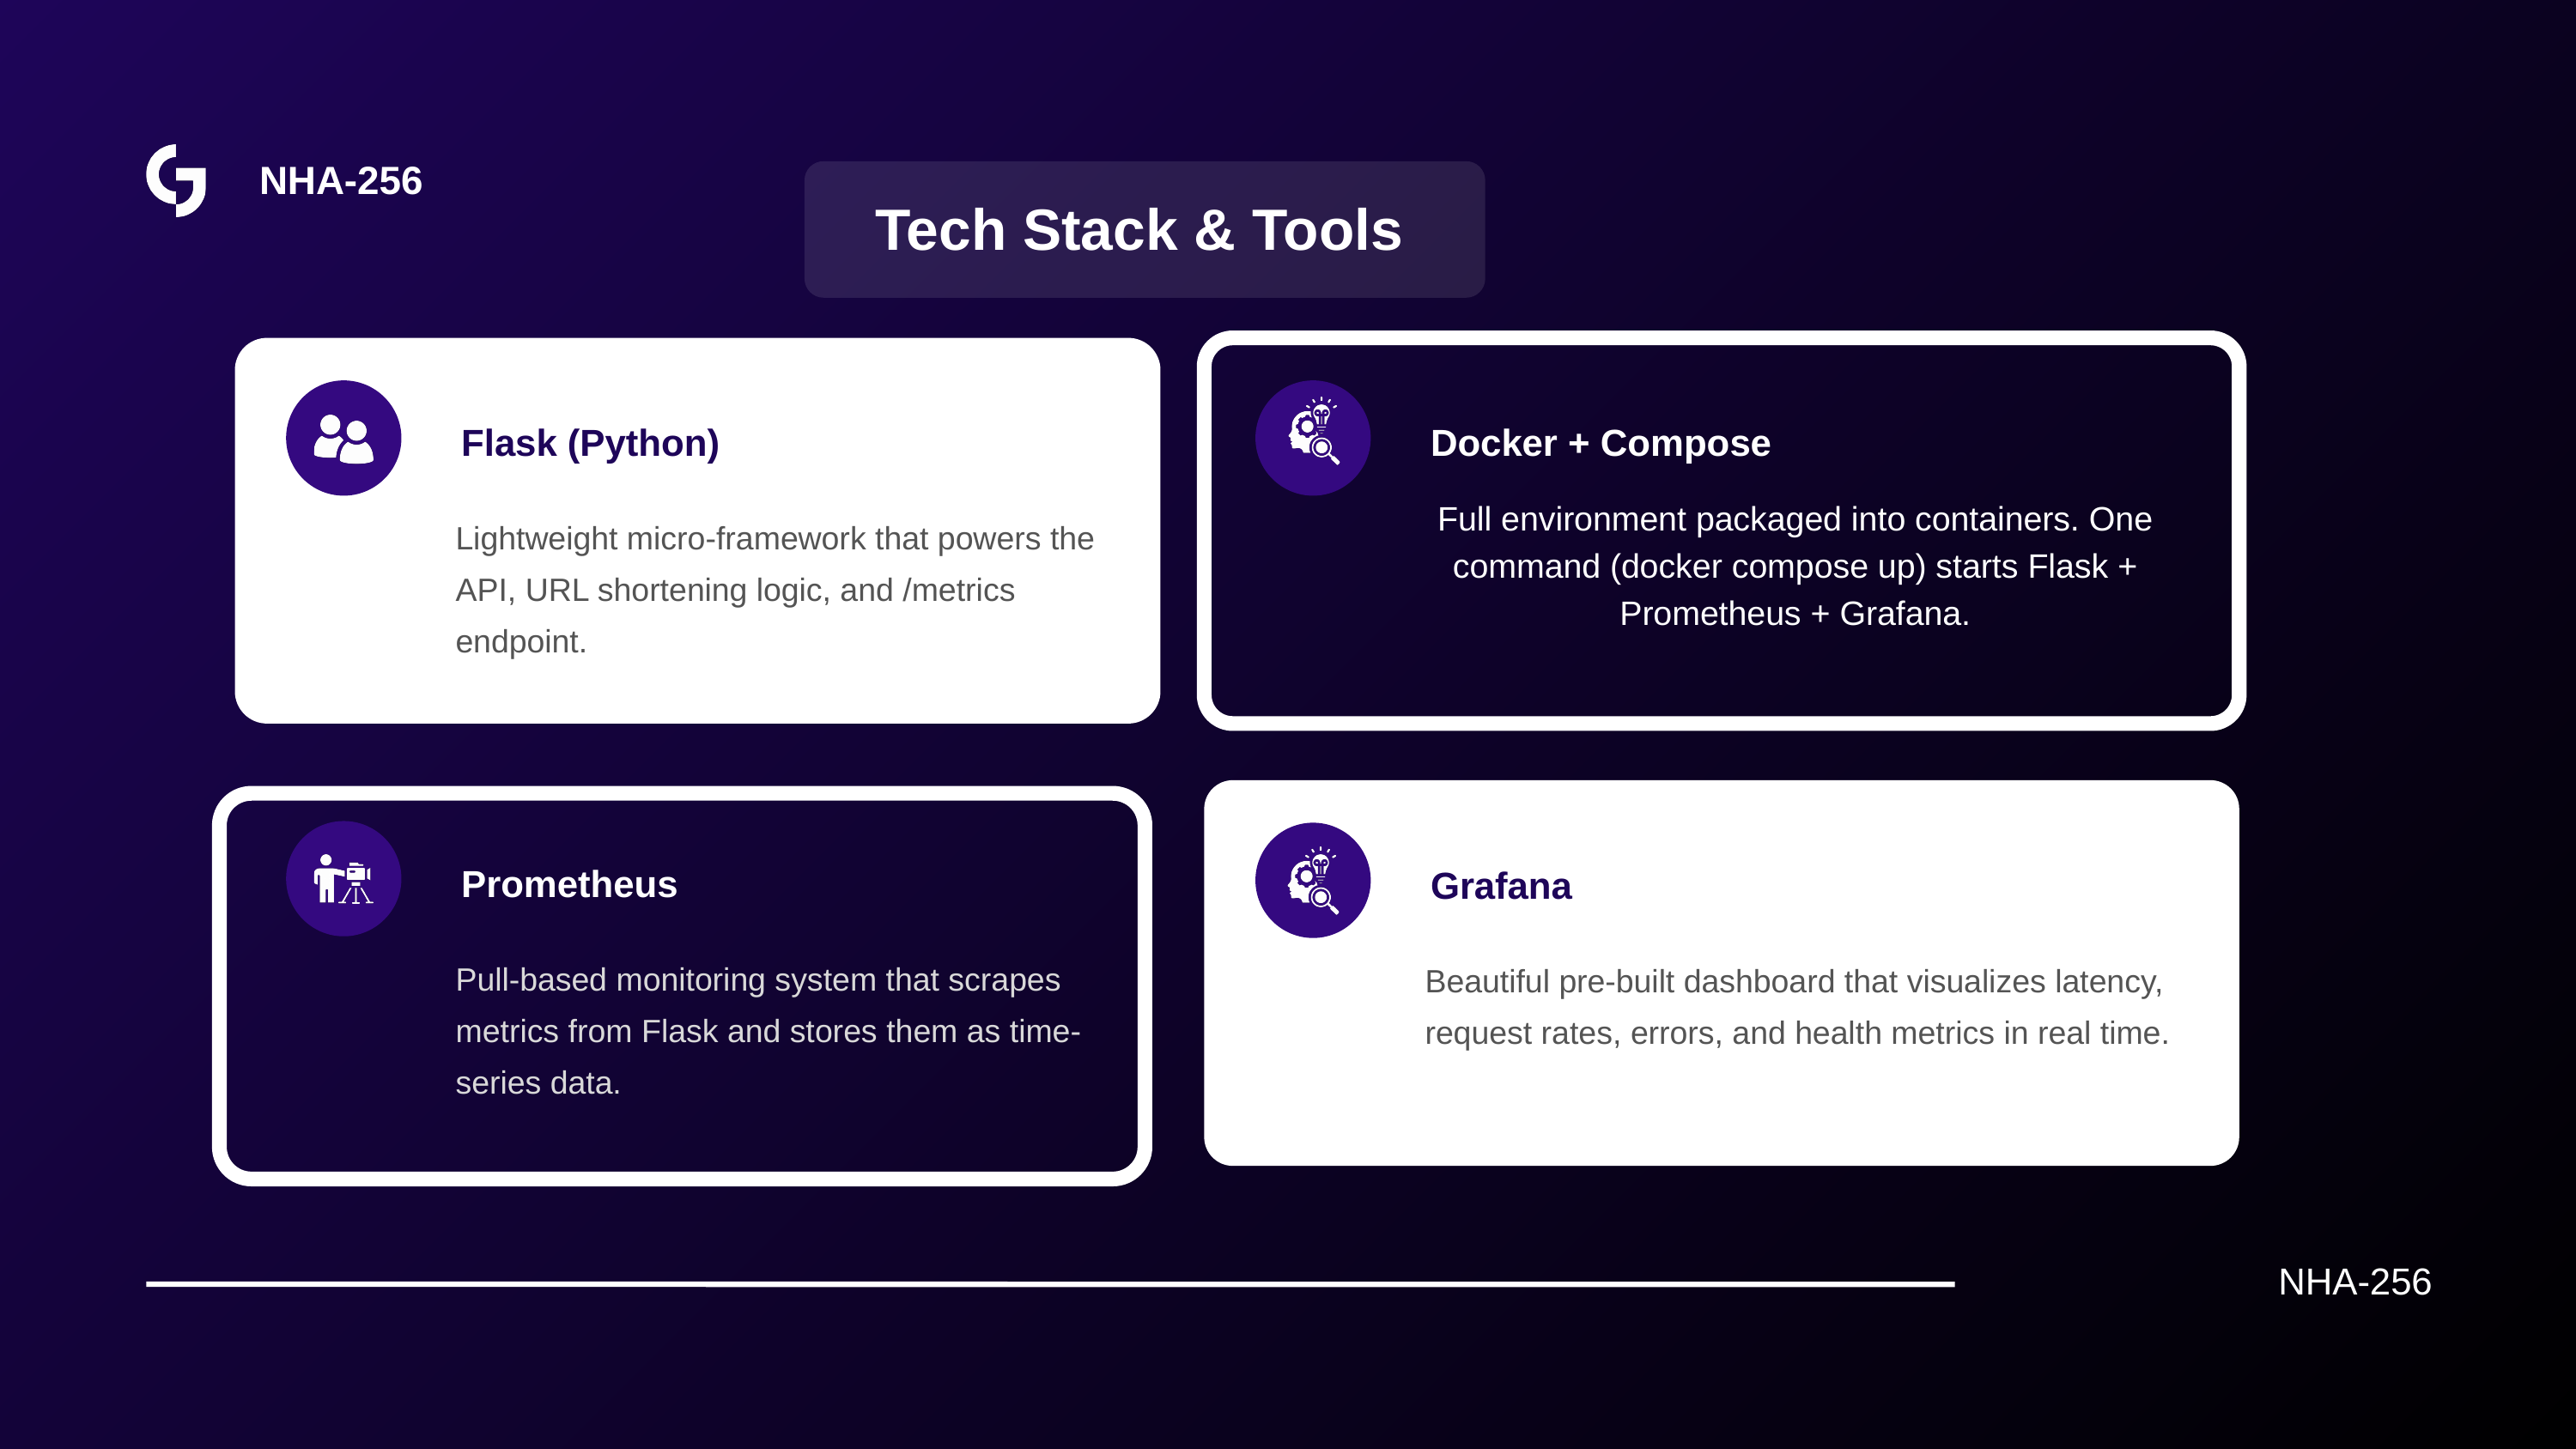

NHA-256

Tech Stack & Tools

Flask (Python)
Docker + Compose

Full environment packaged into containers. One command (docker compose up) starts Flask + Prometheus + Grafana.
Lightweight micro-framework that powers the API, URL shortening logic, and /metrics endpoint.

Prometheus
Grafana

Pull-based monitoring system that scrapes metrics from Flask and stores them as time-series data.
Beautiful pre-built dashboard that visualizes latency, request rates, errors, and health metrics in real time.
NHA-256